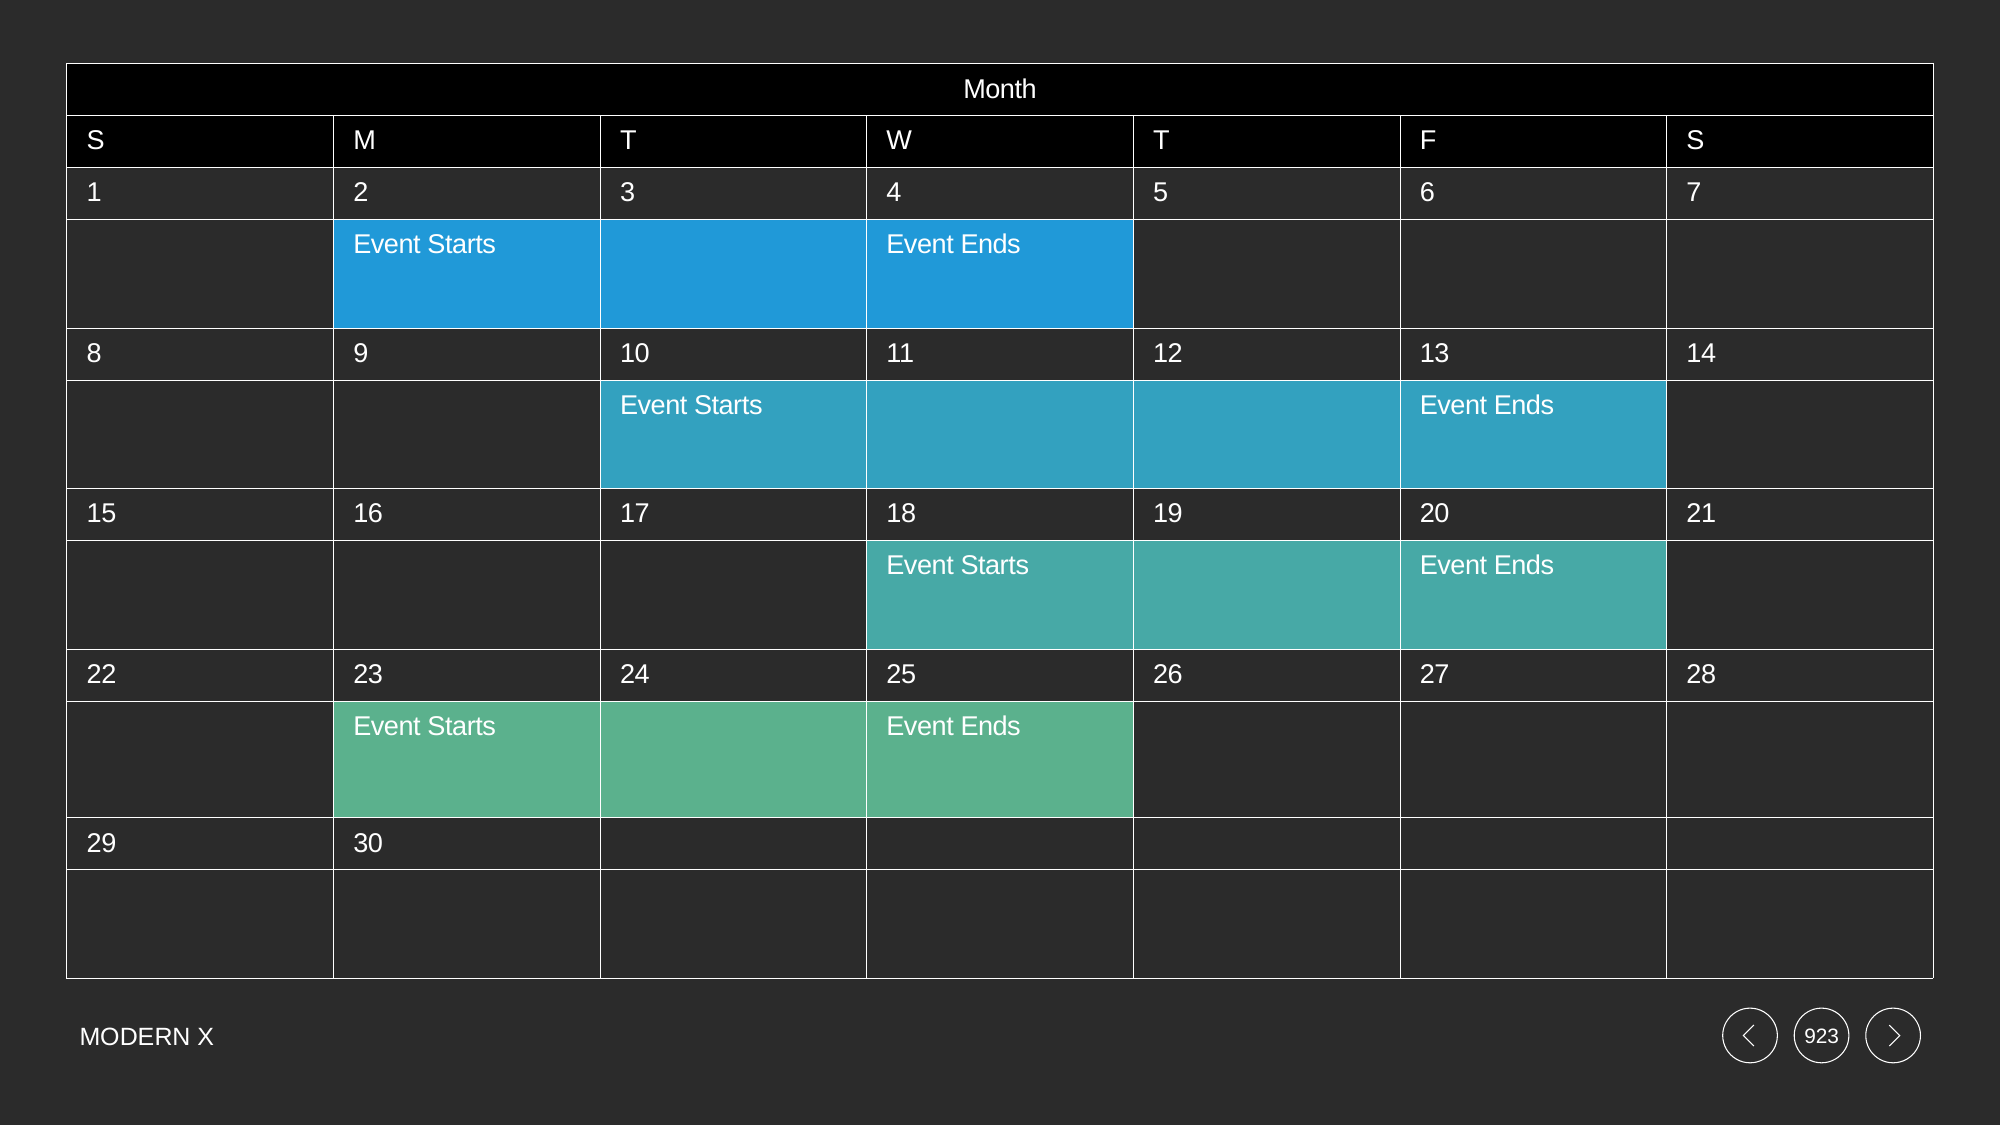

| Month |  |  |  |  |  |  |
| --- | --- | --- | --- | --- | --- | --- |
| S | M | T | W | T | F | S |
| 1 | 2 | 3 | 4 | 5 | 6 | 7 |
|  | Event Starts |  | Event Ends |  |  |  |
| 8 | 9 | 10 | 11 | 12 | 13 | 14 |
|  |  | Event Starts |  |  | Event Ends |  |
| 15 | 16 | 17 | 18 | 19 | 20 | 21 |
|  |  |  | Event Starts |  | Event Ends |  |
| 22 | 23 | 24 | 25 | 26 | 27 | 28 |
|  | Event Starts |  | Event Ends |  |  |  |
| 29 | 30 |  |  |  |  |  |
|  |  |  |  |  |  |  |